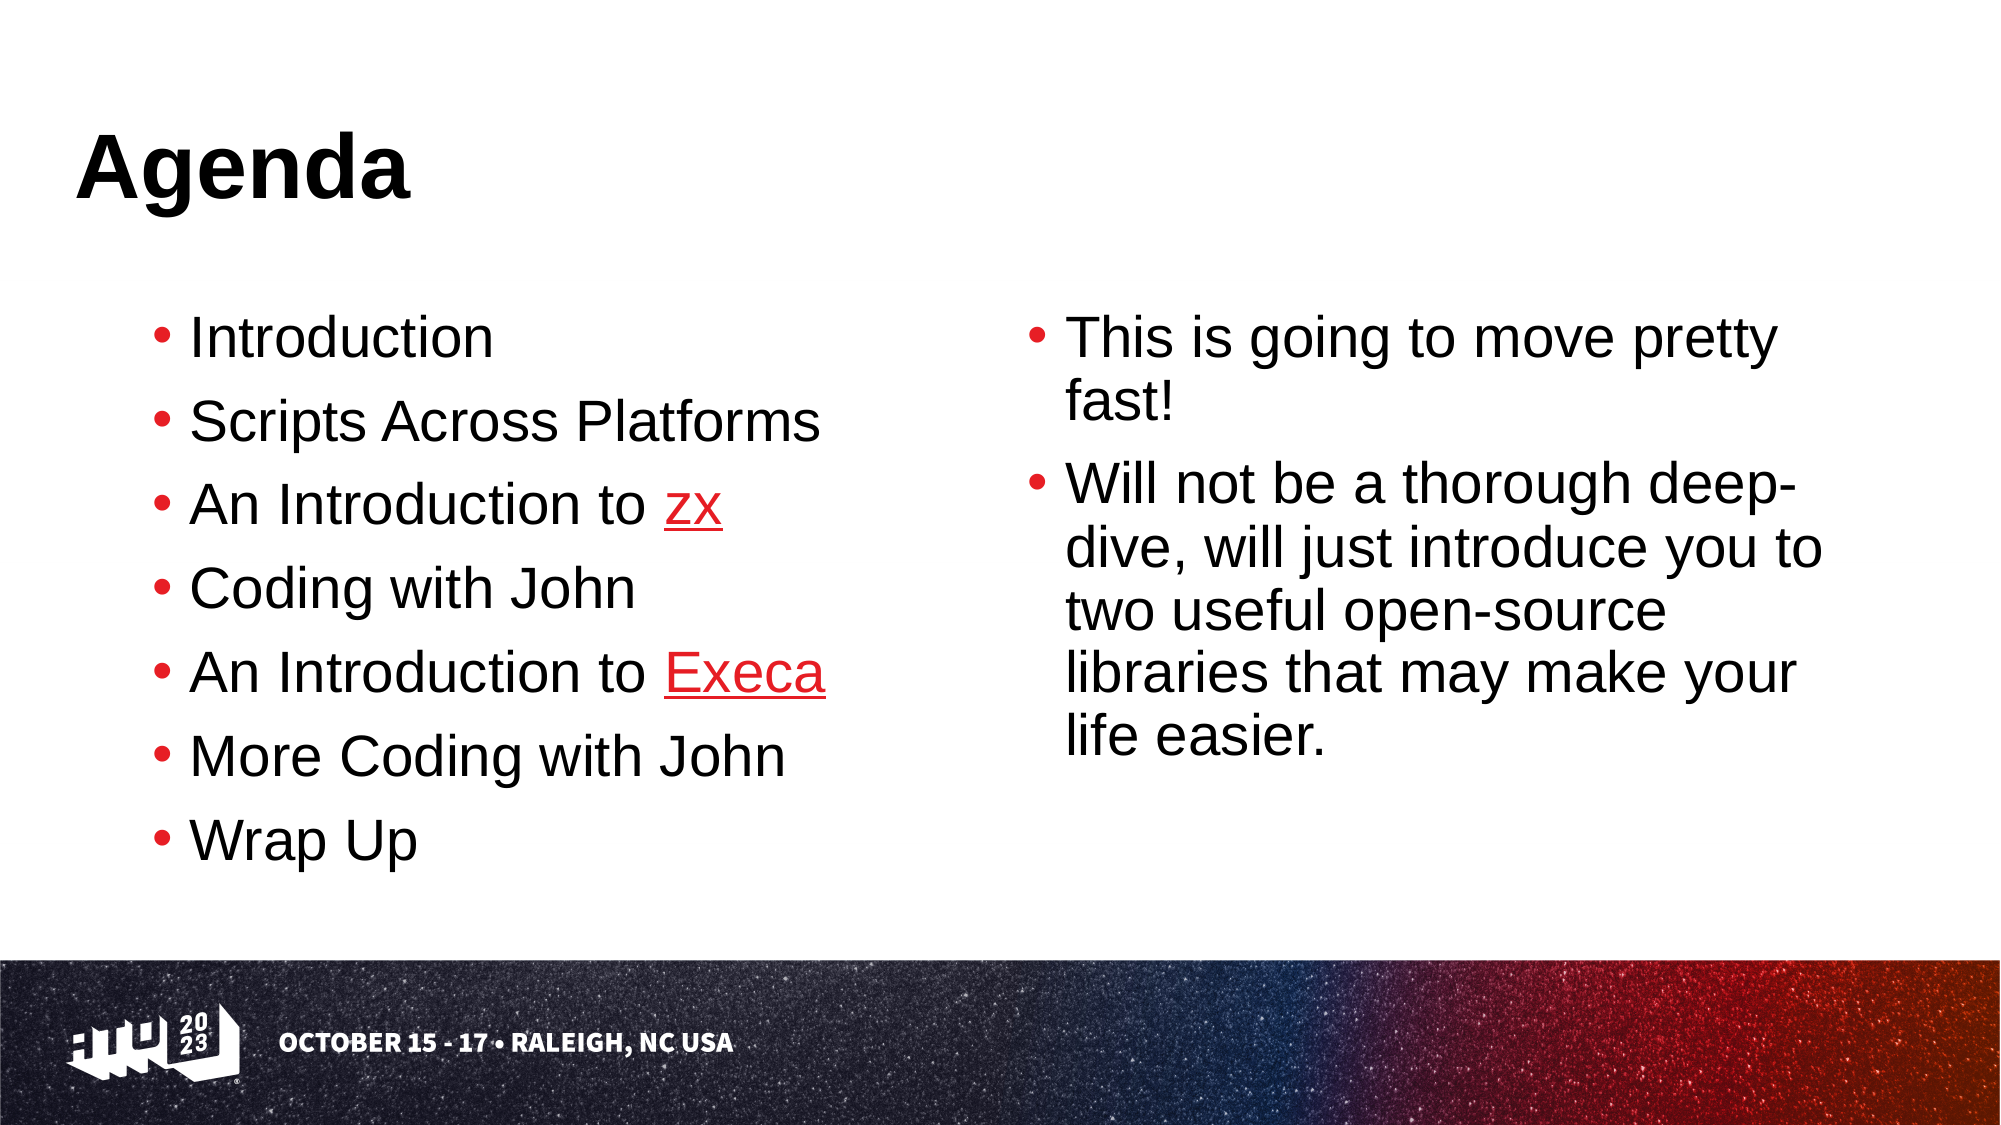

# Agenda
Introduction
Scripts Across Platforms
An Introduction to zx
Coding with John
An Introduction to Execa
More Coding with John
Wrap Up

This is going to move pretty fast!
Will not be a thorough deep-dive, will just introduce you to two useful open-source libraries that may make your life easier.